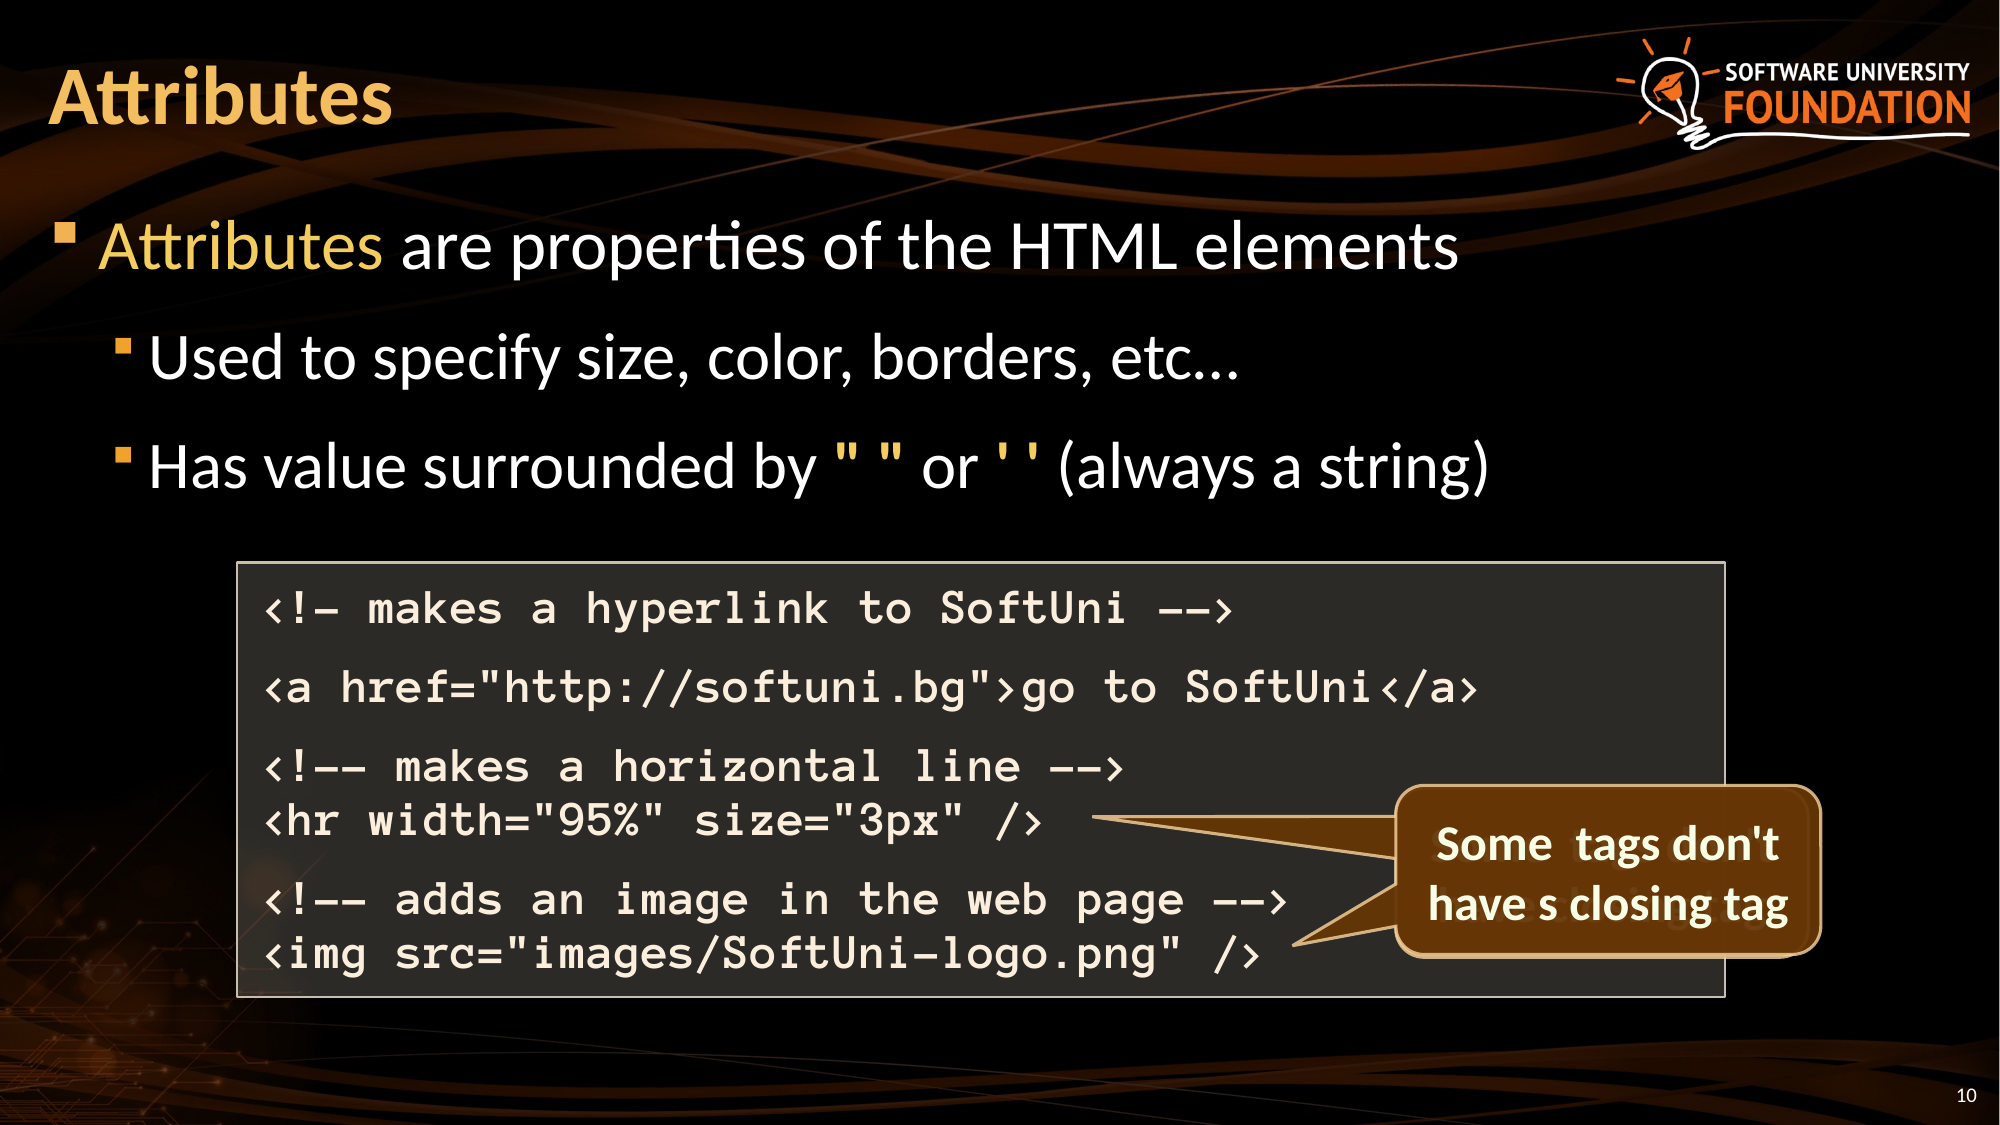

# Attributes
Attributes are properties of the HTML elements
Used to specify size, color, borders, etc…
Has value surrounded by " " or ' ' (always a string)

<!– makes a hyperlink to SoftUni -->
<a href="http://softuni.bg">go to SoftUni</a>
<!-– makes a horizontal line -->
<hr width="95%" size="3px" />
<!-– adds an image in the web page -->
<img src="images/SoftUni-logo.png" />
Some  tags don't have s closing tag
Some  tags don't have closing tag
10